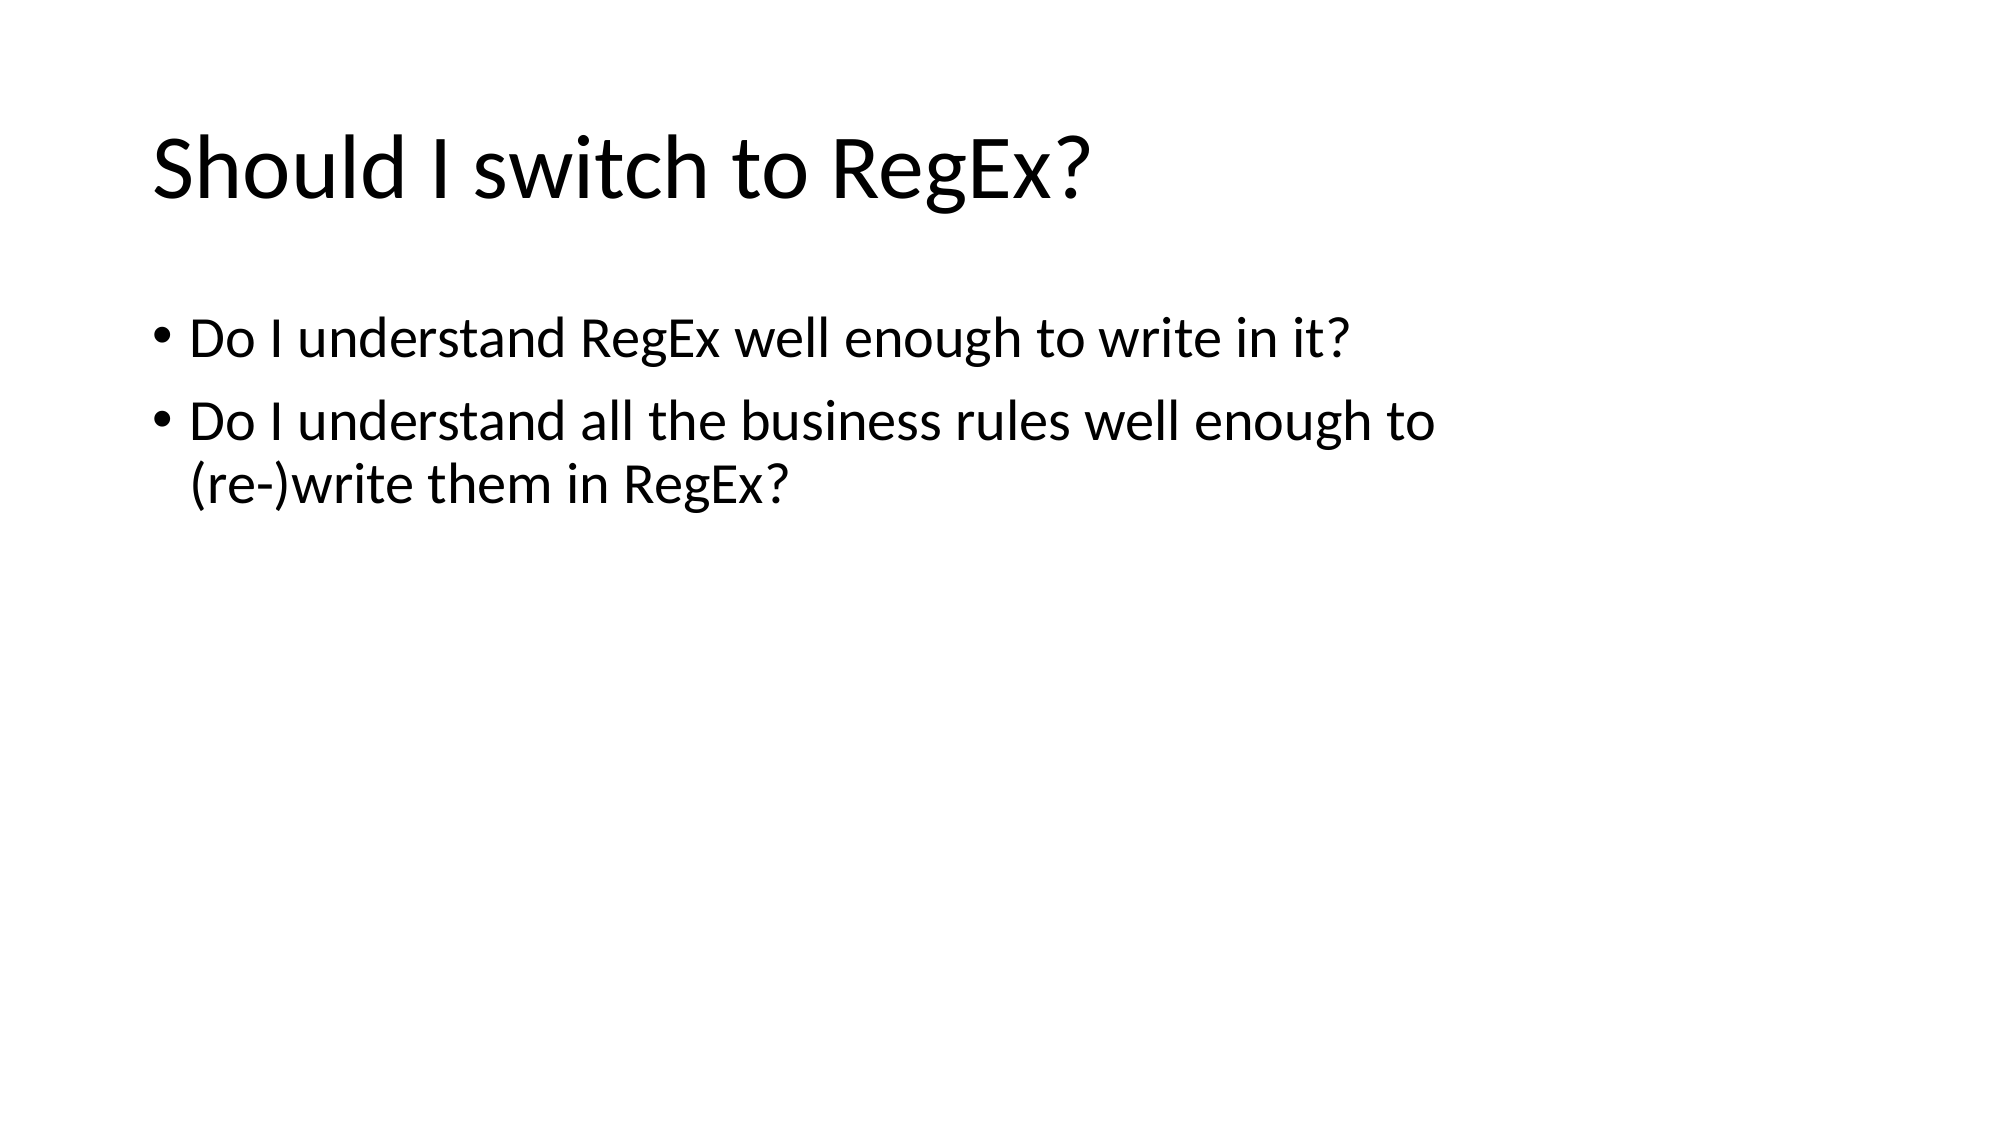

# Should I switch to RegEx?
Do I understand RegEx well enough to write in it?
Do I understand all the business rules well enough to                          (re-)write them in RegEx?